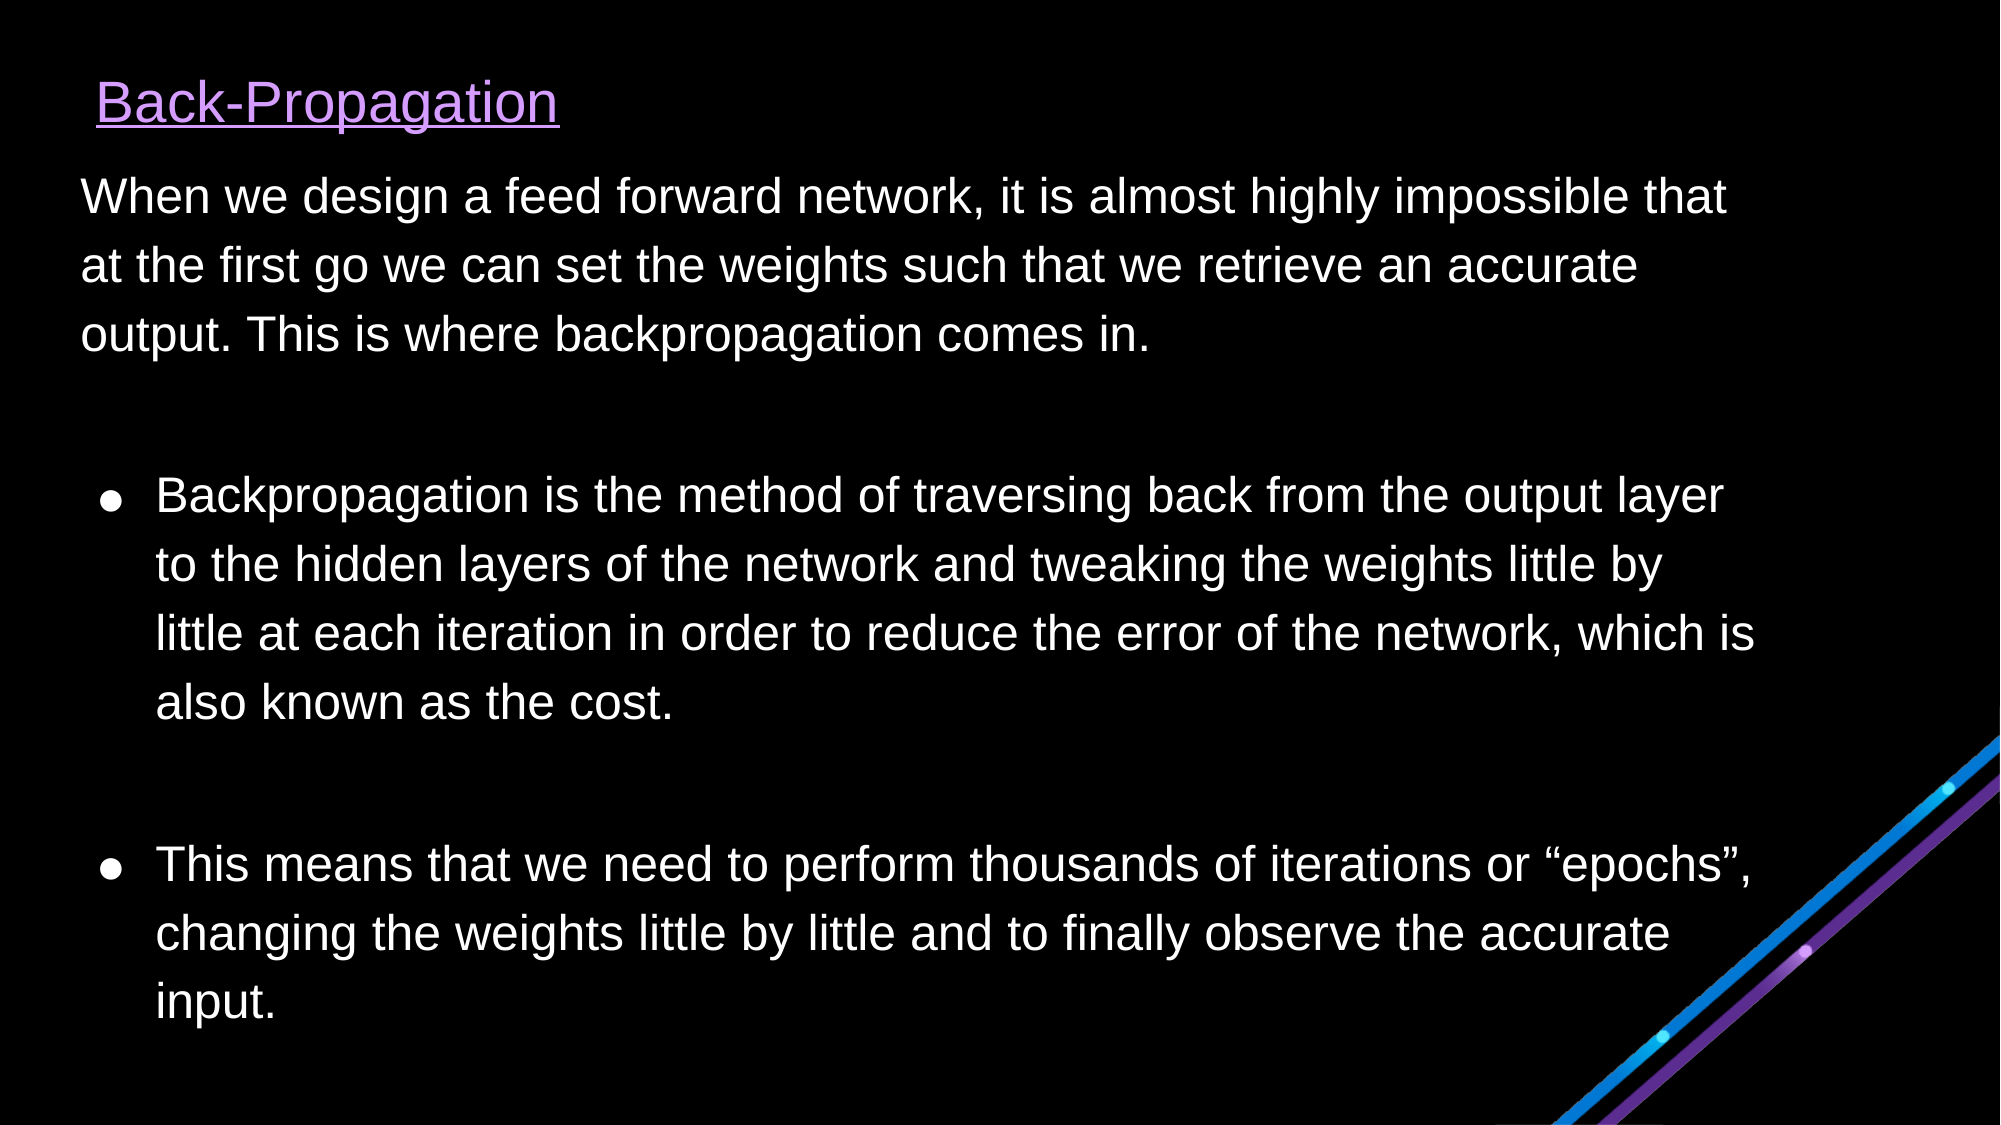

# Back-Propagation
When we design a feed forward network, it is almost highly impossible that at the first go we can set the weights such that we retrieve an accurate output. This is where backpropagation comes in.

Backpropagation is the method of traversing back from the output layer to the hidden layers of the network and tweaking the weights little by little at each iteration in order to reduce the error of the network, which is also known as the cost.

This means that we need to perform thousands of iterations or “epochs”, changing the weights little by little and to finally observe the accurate input.